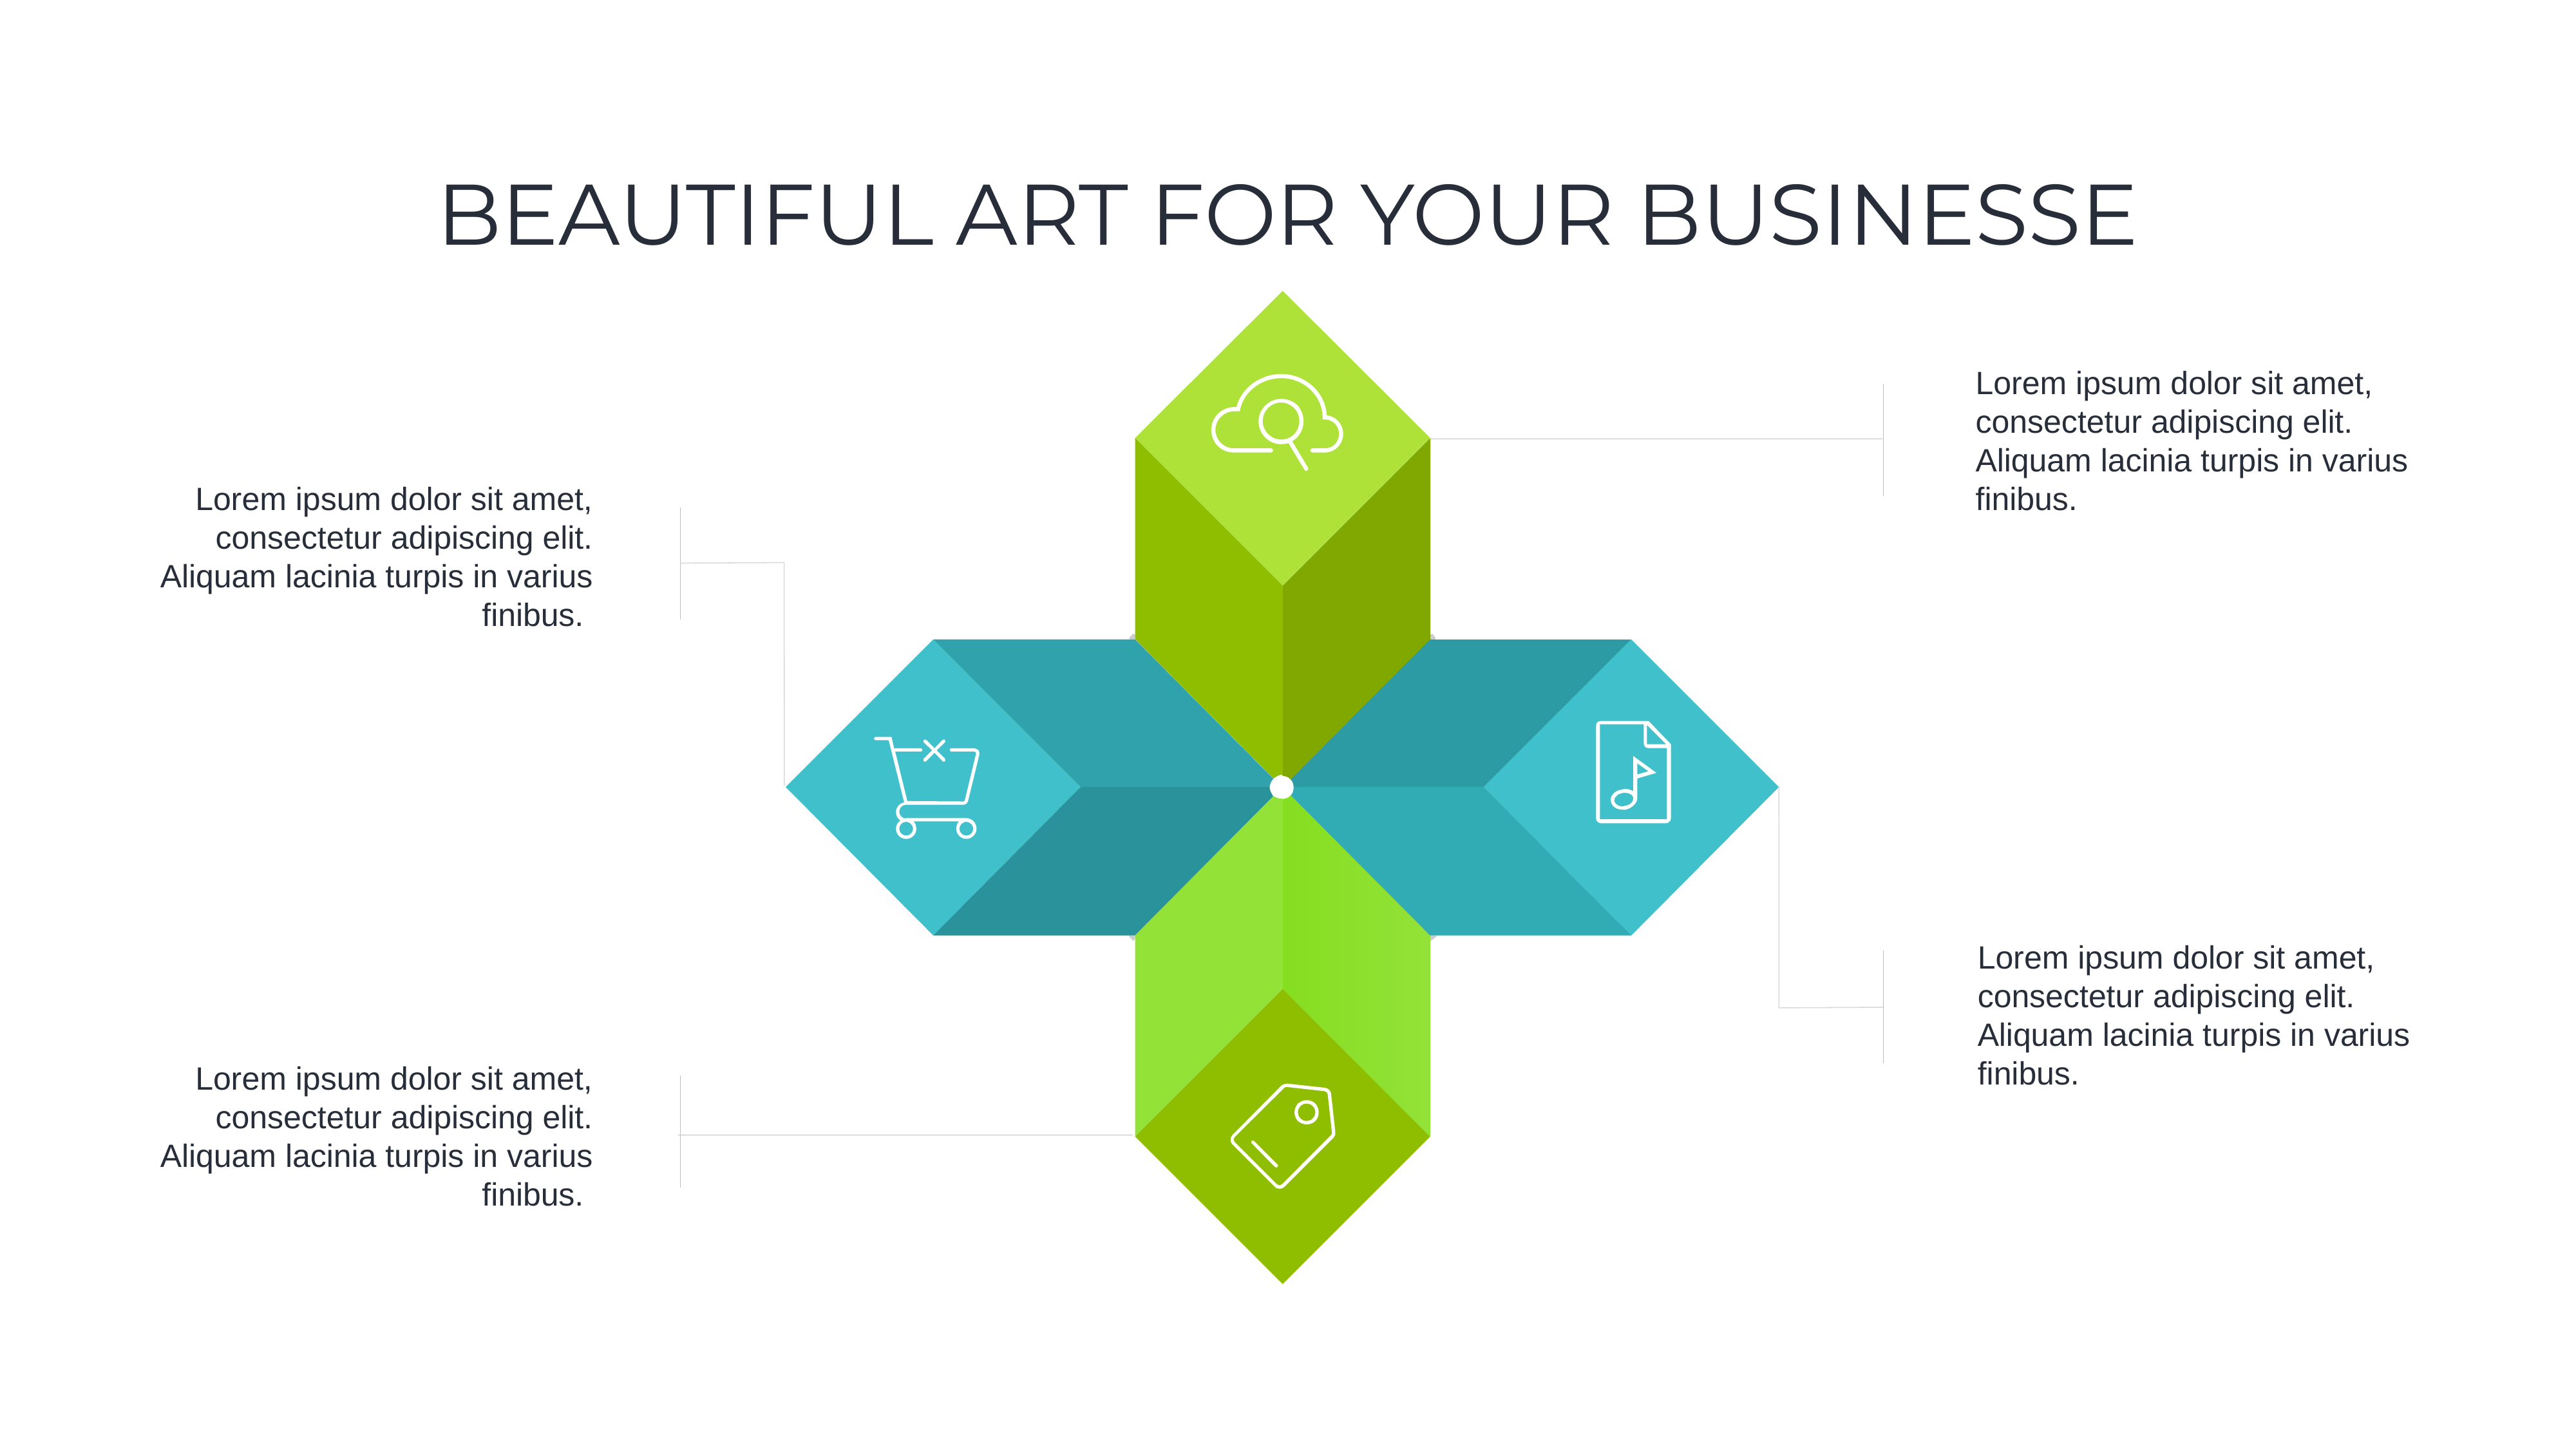

# BEAUTIFUL ART FOR YOUR BUSINESSE

Lorem ipsum dolor sit amet, consectetur adipiscing elit. Aliquam lacinia turpis in varius finibus.

Lorem ipsum dolor sit amet, consectetur adipiscing elit. Aliquam lacinia turpis in varius finibus.

Lorem ipsum dolor sit amet, consectetur adipiscing elit. Aliquam lacinia turpis in varius finibus.

Lorem ipsum dolor sit amet, consectetur adipiscing elit. Aliquam lacinia turpis in varius finibus.